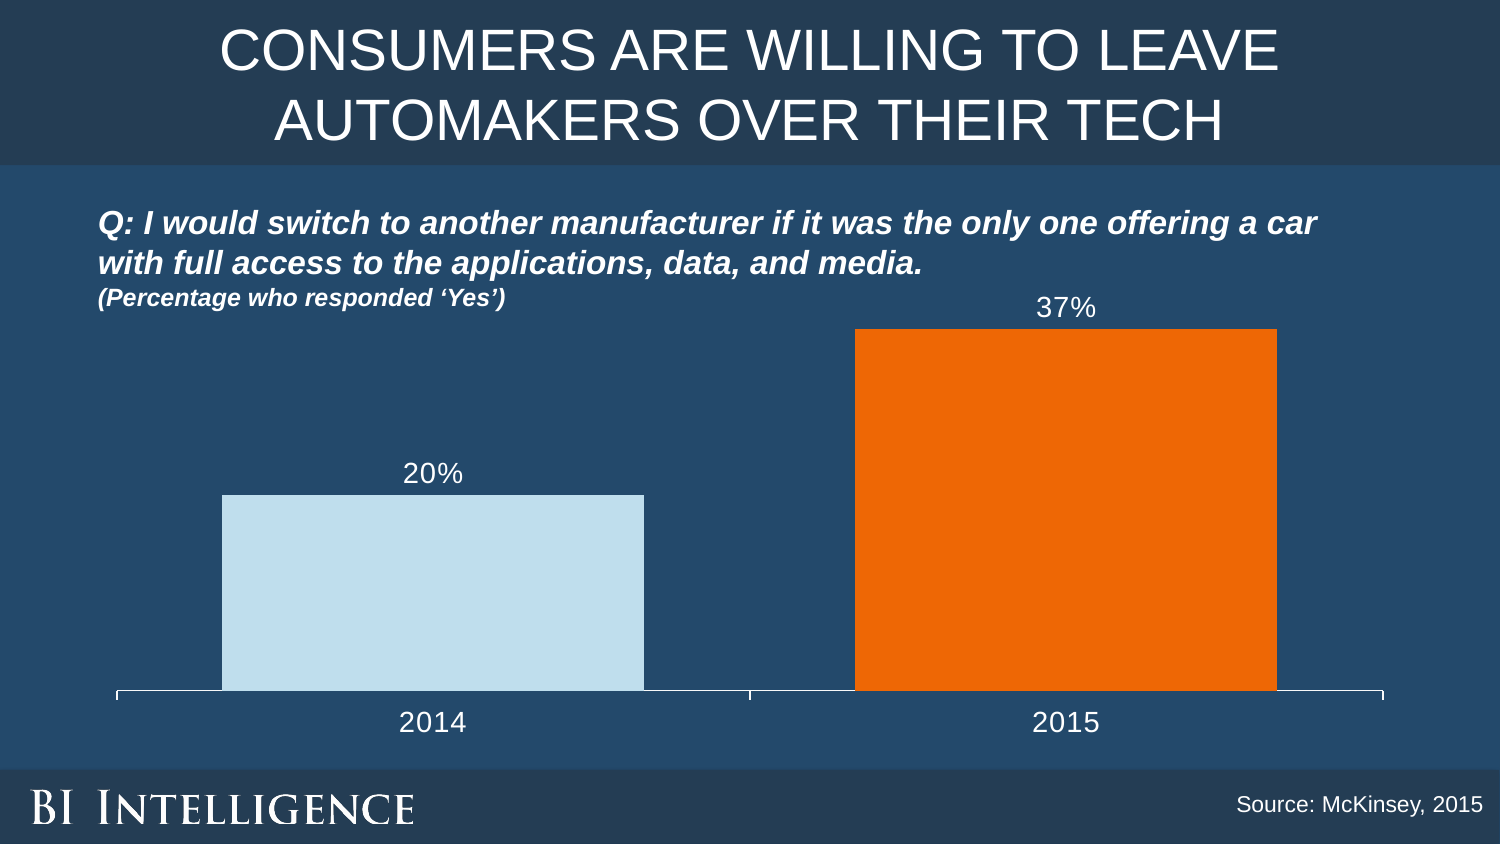

CONSUMERS ARE WILLING TO LEAVE AUTOMAKERS OVER THEIR TECH
Q: I would switch to another manufacturer if it was the only one offering a car with full access to the applications, data, and media.
(Percentage who responded ‘Yes’)

### Chart

| Category | Yes |
|---|---|
| 2014.0 | 0.2 |
| 2015.0 | 0.37 |
Source: McKinsey, 2015